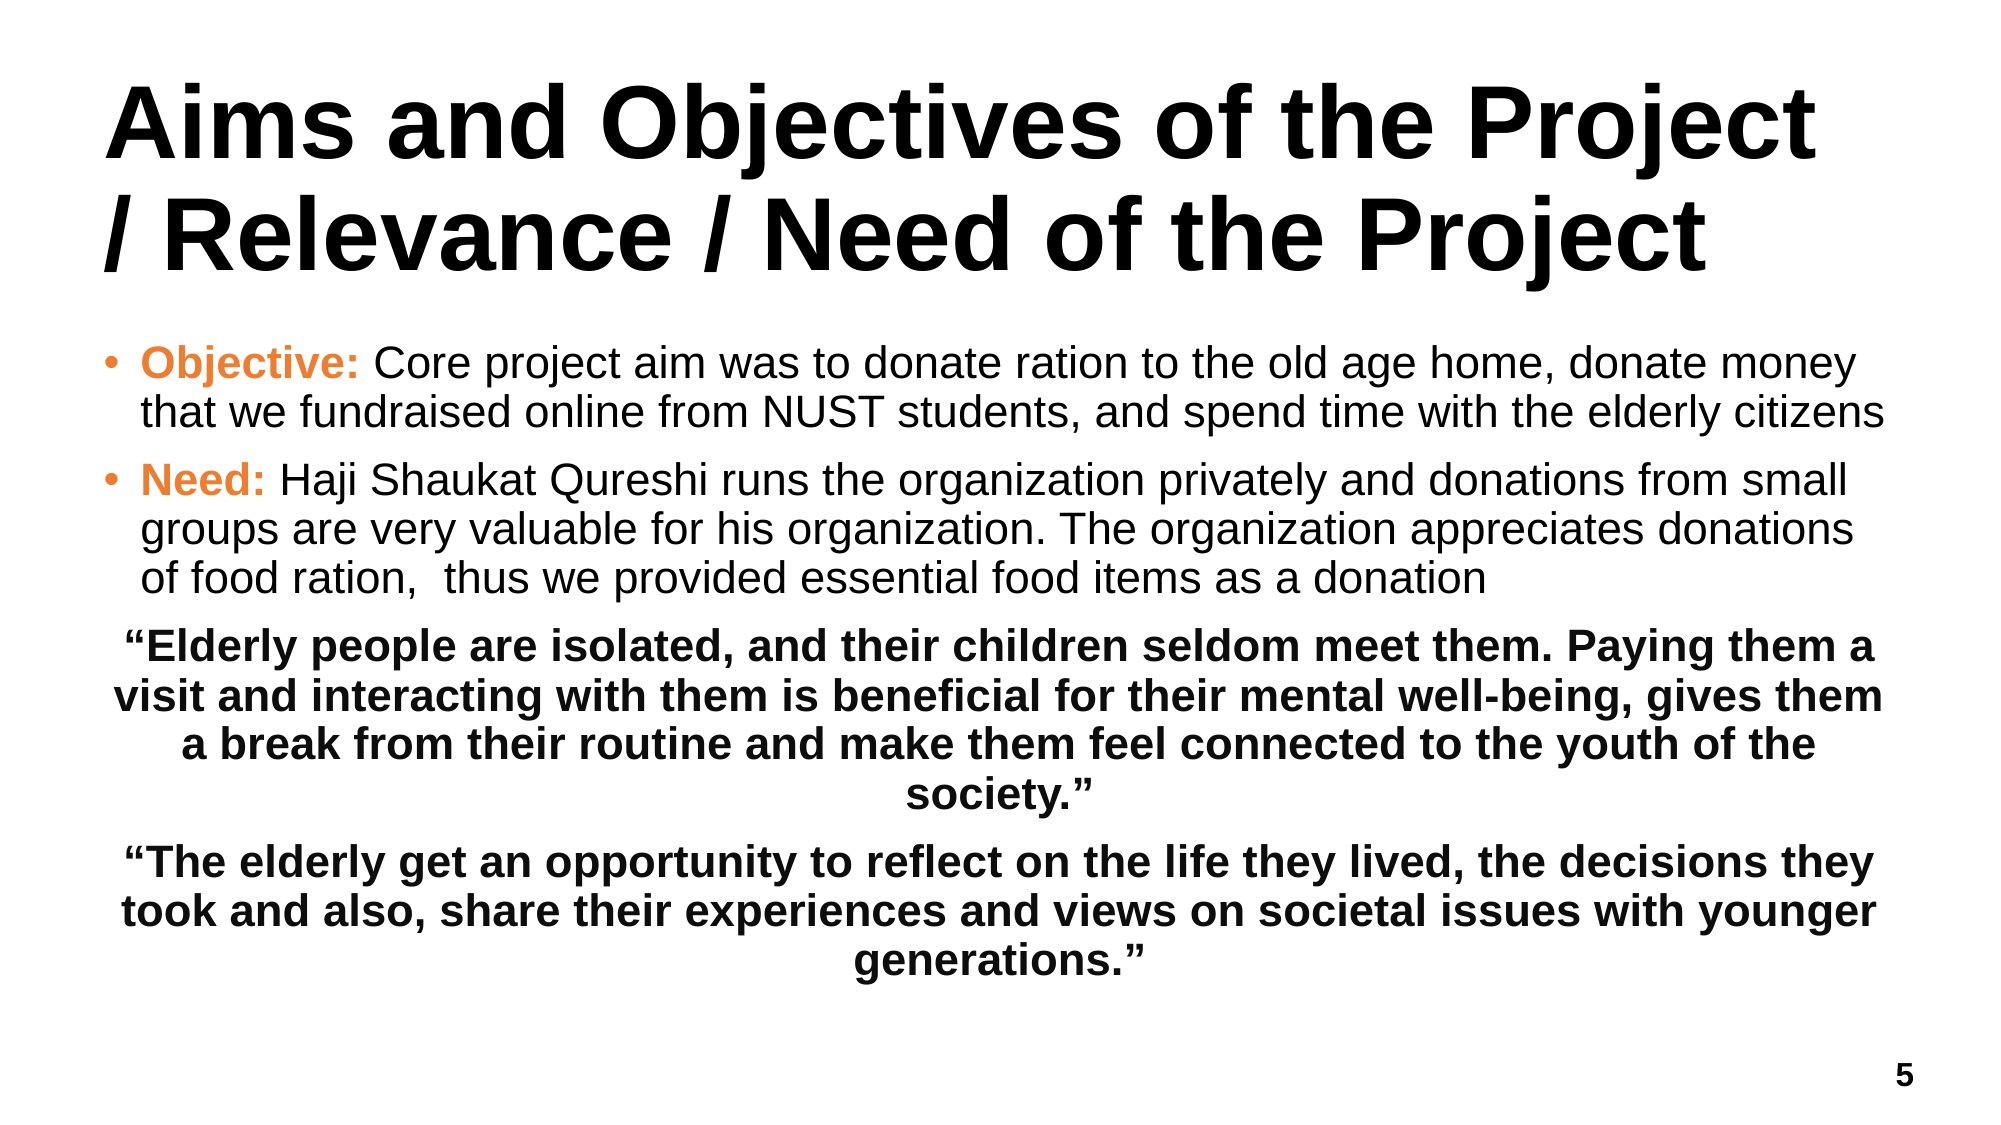

# Aims and Objectives of the Project / Relevance / Need of the Project
Objective: Core project aim was to donate ration to the old age home, donate money that we fundraised online from NUST students, and spend time with the elderly citizens
Need: Haji Shaukat Qureshi runs the organization privately and donations from small groups are very valuable for his organization. The organization appreciates donations of food ration,  thus we provided essential food items as a donation
“Elderly people are isolated, and their children seldom meet them. Paying them a visit and interacting with them is beneficial for their mental well-being, gives them a break from their routine and make them feel connected to the youth of the society.”
“The elderly get an opportunity to reflect on the life they lived, the decisions they took and also, share their experiences and views on societal issues with younger generations.”
5